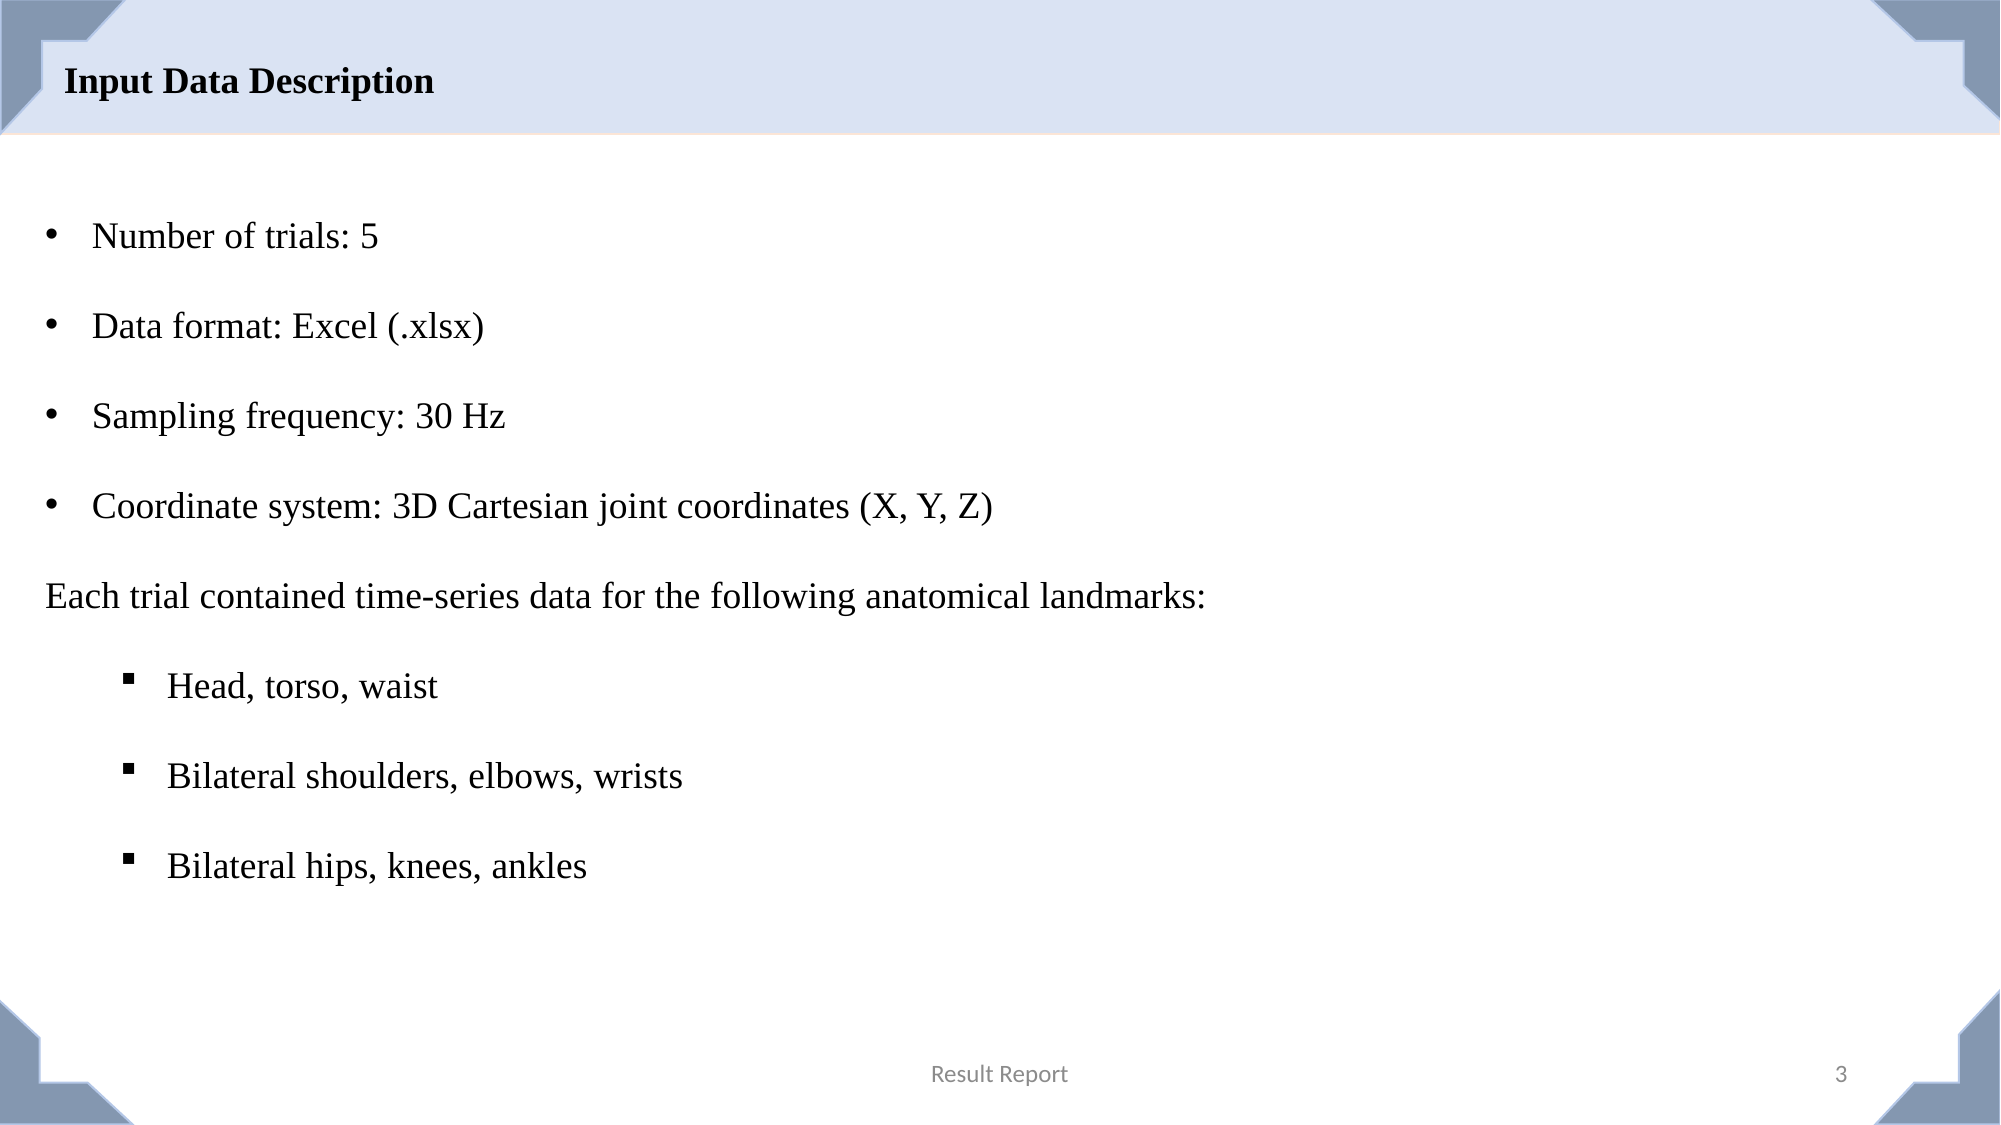

Input Data Description
Number of trials: 5
Data format: Excel (.xlsx)
Sampling frequency: 30 Hz
Coordinate system: 3D Cartesian joint coordinates (X, Y, Z)
Each trial contained time-series data for the following anatomical landmarks:
Head, torso, waist
Bilateral shoulders, elbows, wrists
Bilateral hips, knees, ankles

Result Report
3